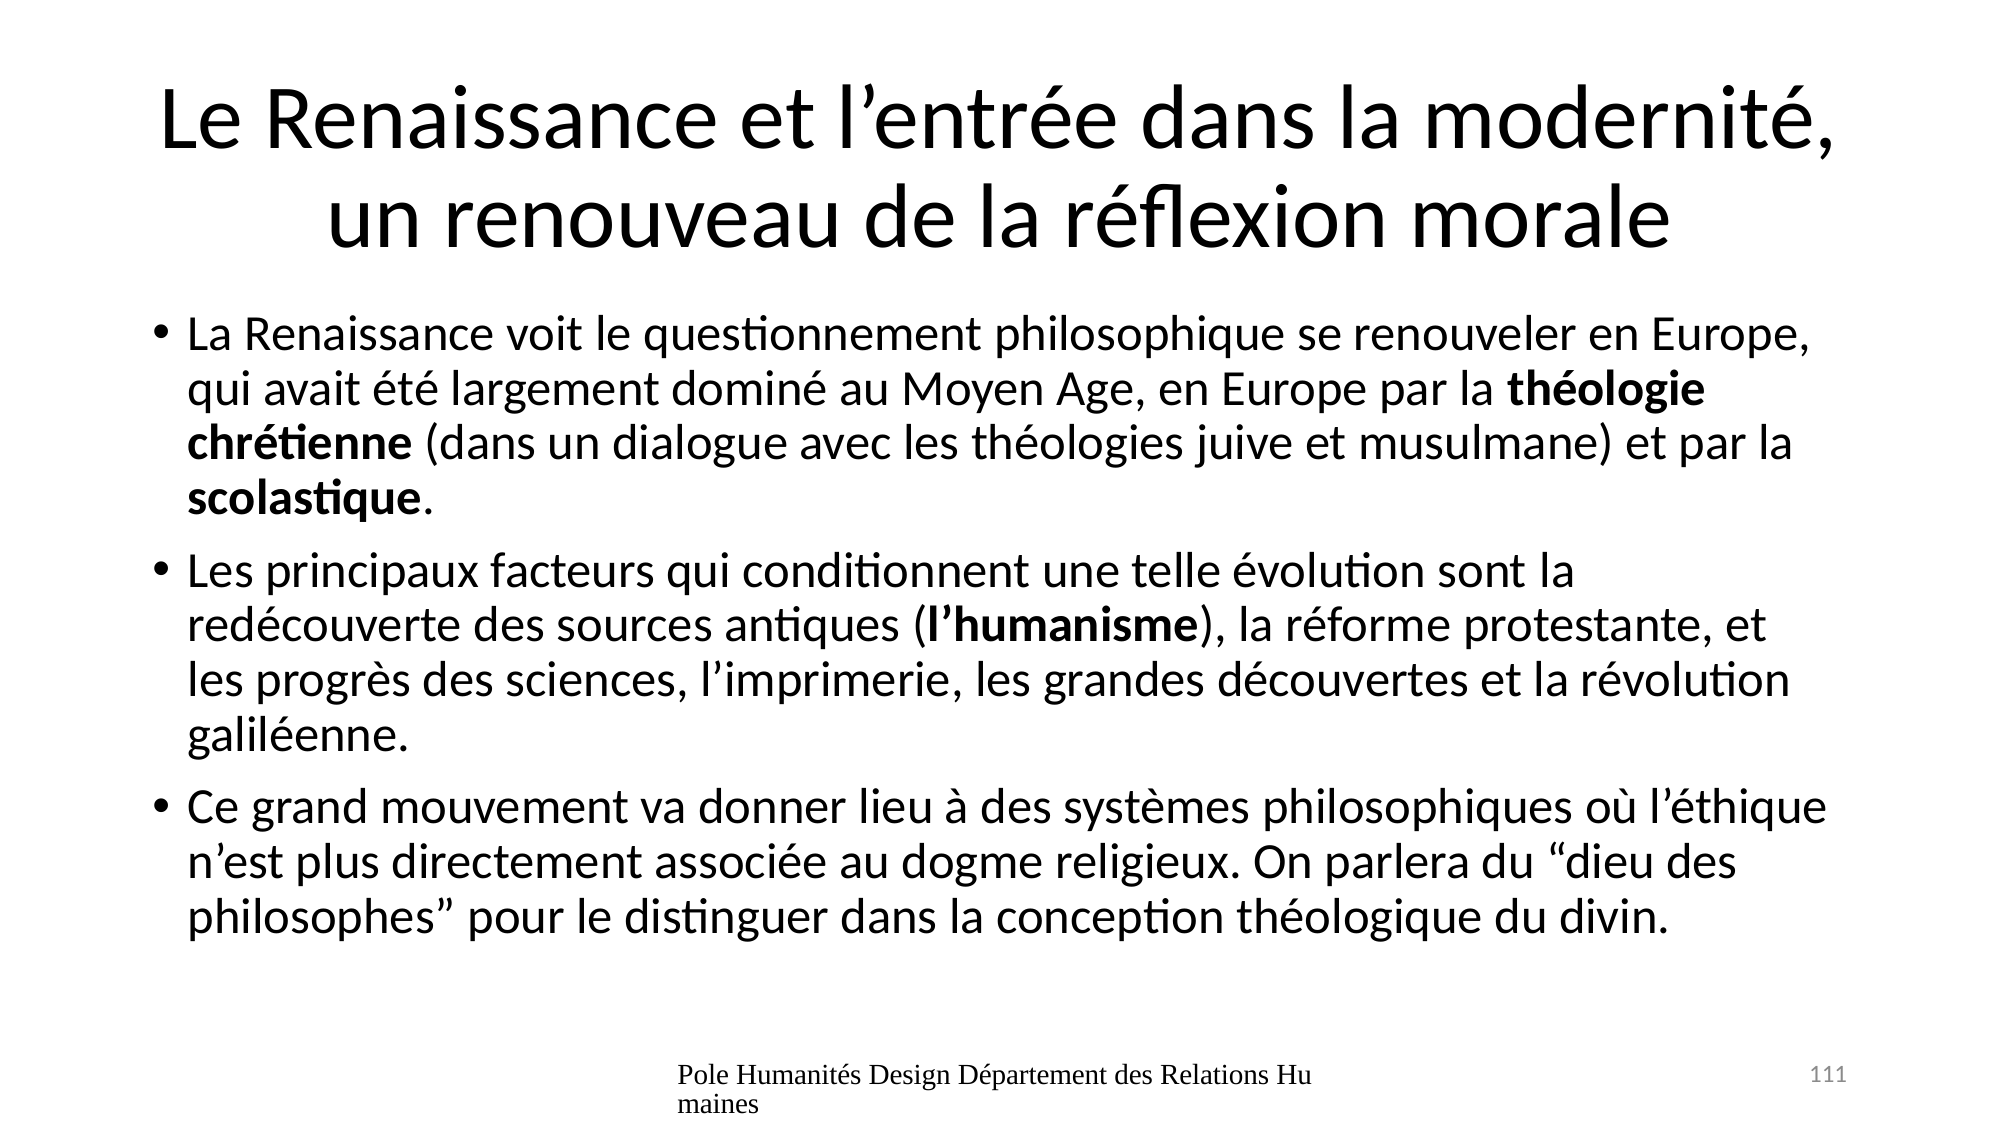

# Le Renaissance et l’entrée dans la modernité, un renouveau de la réflexion morale
La Renaissance voit le questionnement philosophique se renouveler en Europe, qui avait été largement dominé au Moyen Age, en Europe par la théologie chrétienne (dans un dialogue avec les théologies juive et musulmane) et par la scolastique.
Les principaux facteurs qui conditionnent une telle évolution sont la redécouverte des sources antiques (l’humanisme), la réforme protestante, et les progrès des sciences, l’imprimerie, les grandes découvertes et la révolution galiléenne.
Ce grand mouvement va donner lieu à des systèmes philosophiques où l’éthique n’est plus directement associée au dogme religieux. On parlera du “dieu des philosophes” pour le distinguer dans la conception théologique du divin.
Pole Humanités Design Département des Relations Humaines
111